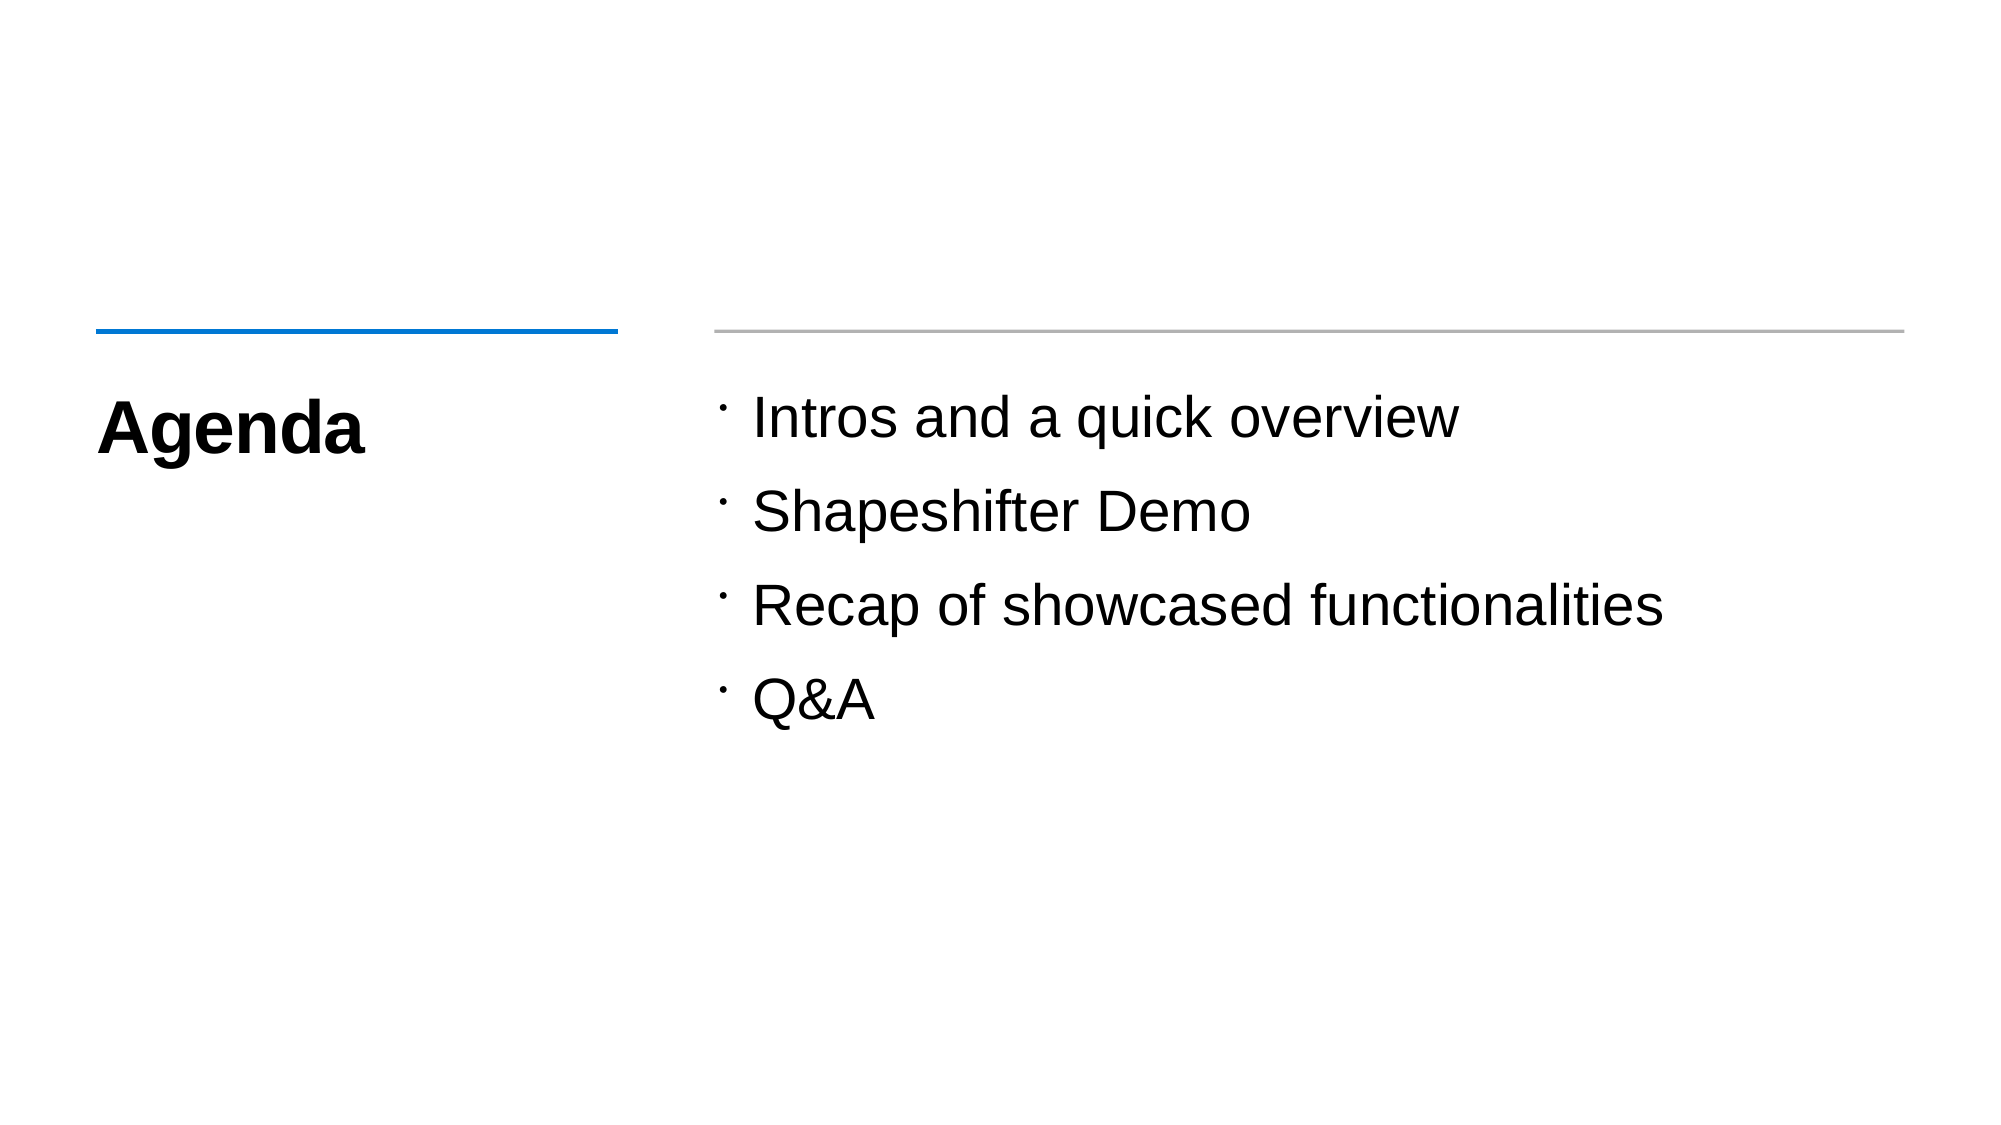

# Agenda
Intros and a quick overview
Shapeshifter Demo
Recap of showcased functionalities
Q&A